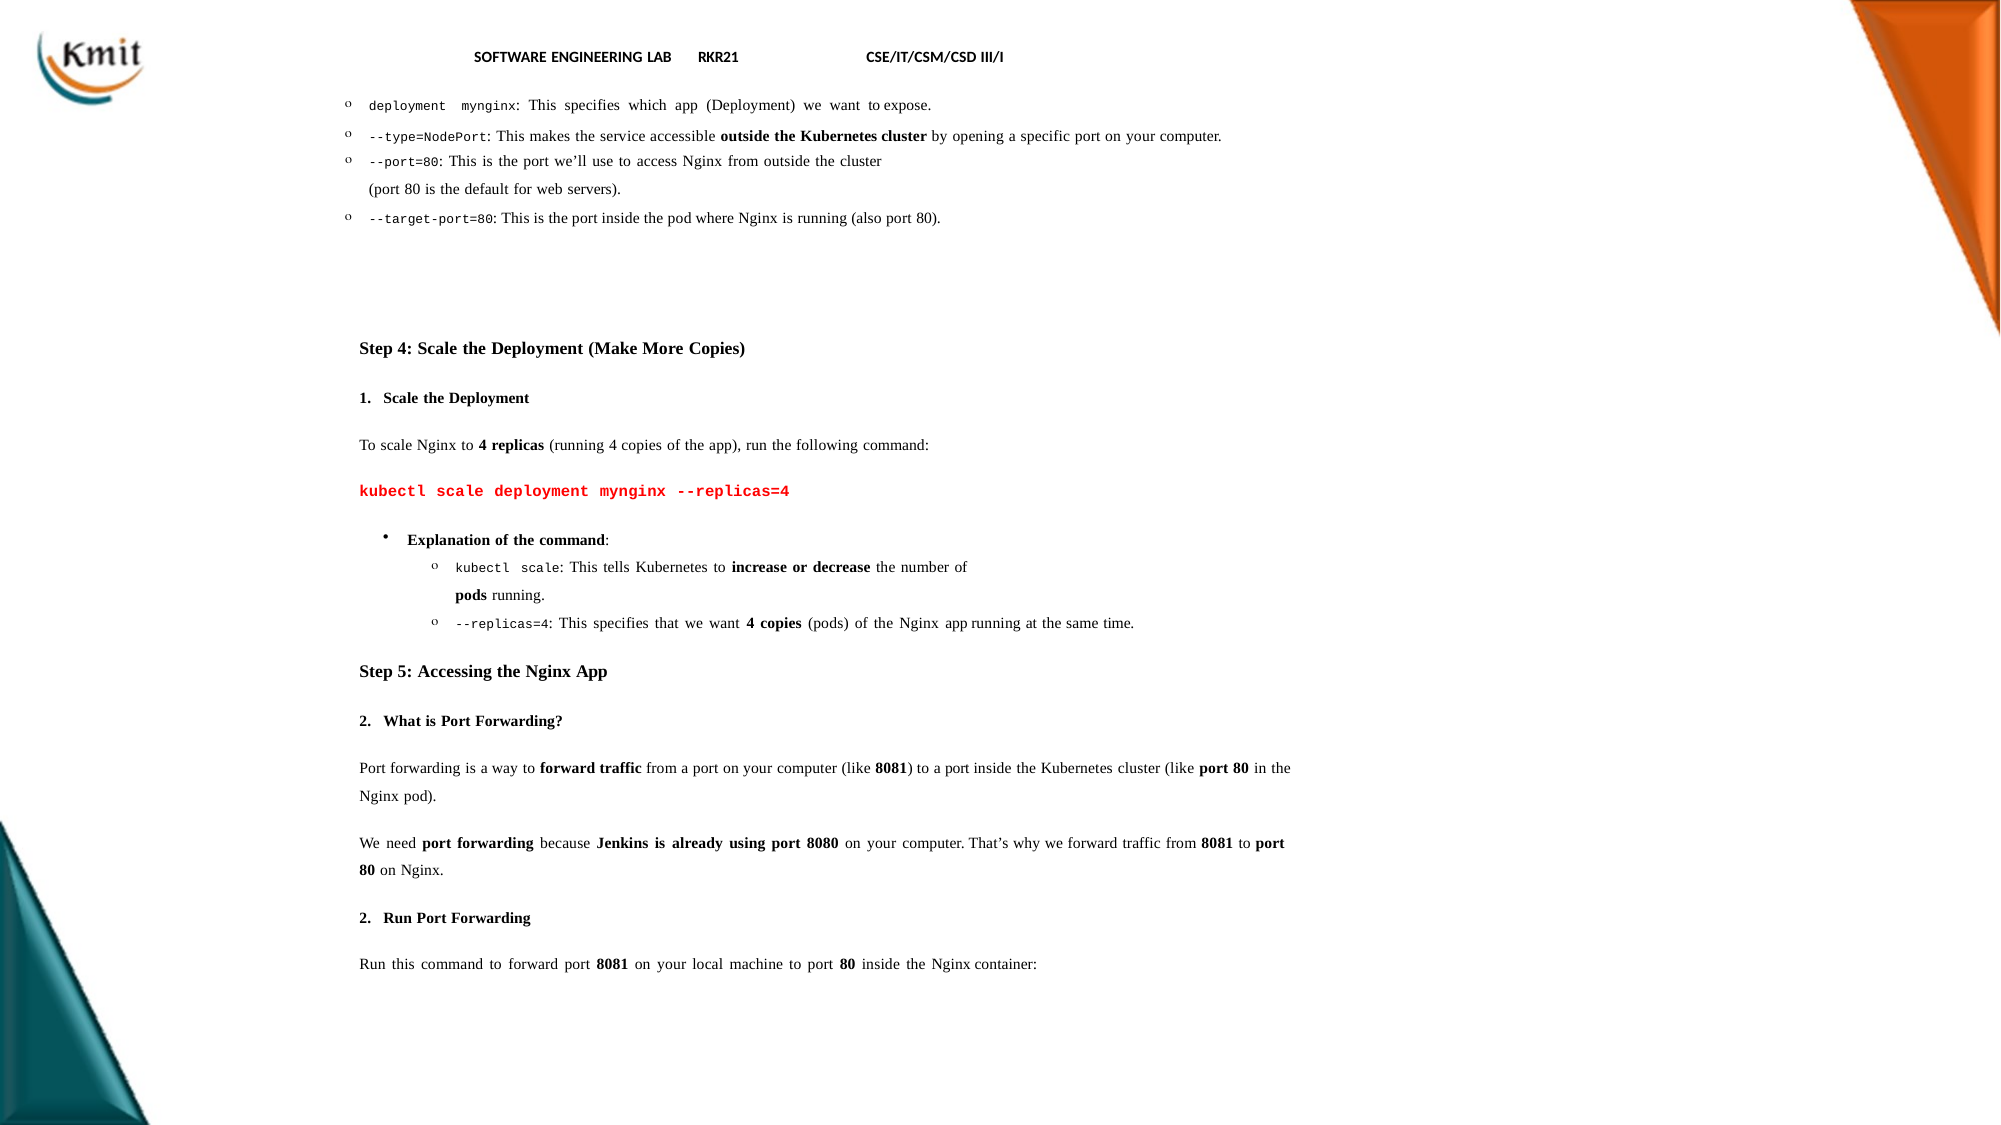

SOFTWARE ENGINEERING LAB	CSE/IT/CSM/CSD III/I

deployment  mynginx: This specifies which app (Deployment) we want to expose.
--type=NodePort: This makes the service accessible outside the Kubernetes cluster by opening a specific port on your computer.
--port=80: This is the port we’ll use to access Nginx from outside the cluster
(port 80 is the default for web servers).
--target-port=80: This is the port inside the pod where Nginx is running (also port 80).
RKR21
Step 4: Scale the Deployment (Make More Copies)

Scale the Deployment

To scale Nginx to 4 replicas (running 4 copies of the app), run the following command:

kubectl scale deployment mynginx --replicas=4

Explanation of the command:
kubectl scale: This tells Kubernetes to increase or decrease the number of
pods running.
--replicas=4: This specifies that we want 4 copies (pods) of the Nginx app running at the same time.

Step 5: Accessing the Nginx App

What is Port Forwarding?

Port forwarding is a way to forward traffic from a port on your computer (like 8081) to a port inside the Kubernetes cluster (like port 80 in the Nginx pod).

We need port forwarding because Jenkins is already using port 8080 on your computer. That’s why we forward traffic from 8081 to port 80 on Nginx.

Run Port Forwarding

Run this command to forward port 8081 on your local machine to port 80 inside the Nginx container:
407